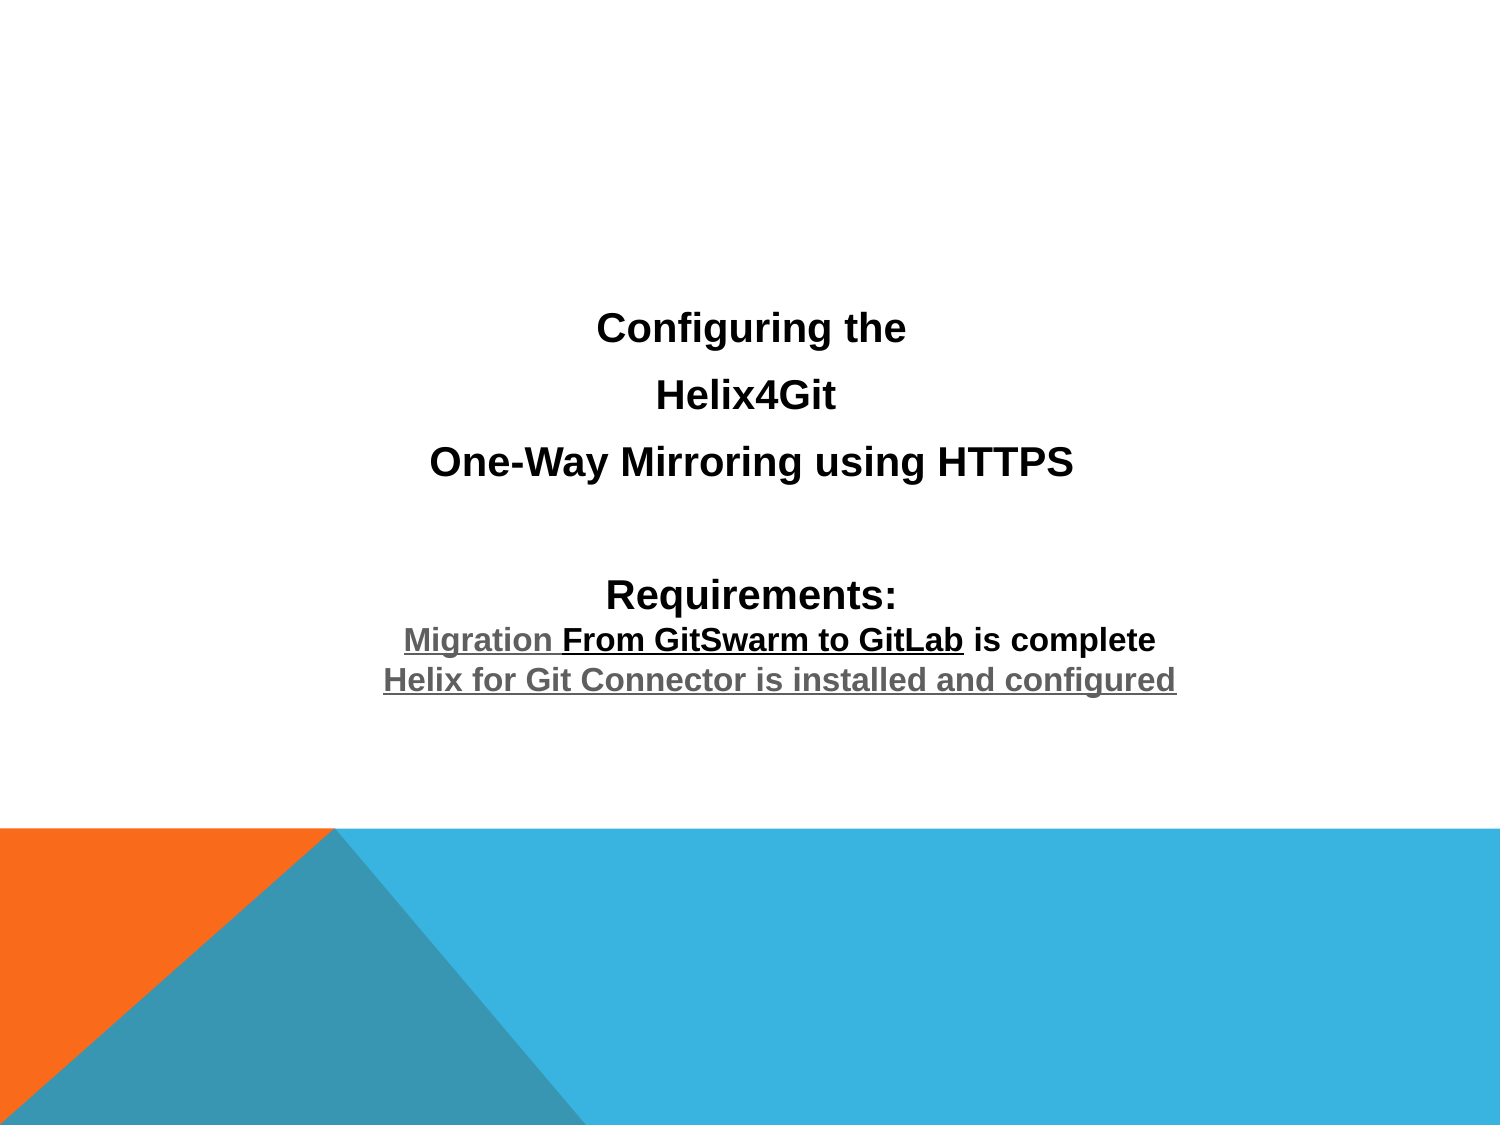

Configuring the
Helix4Git
One-Way Mirroring using HTTPS

Requirements:
Migration From GitSwarm to GitLab is complete
Helix for Git Connector is installed and configured